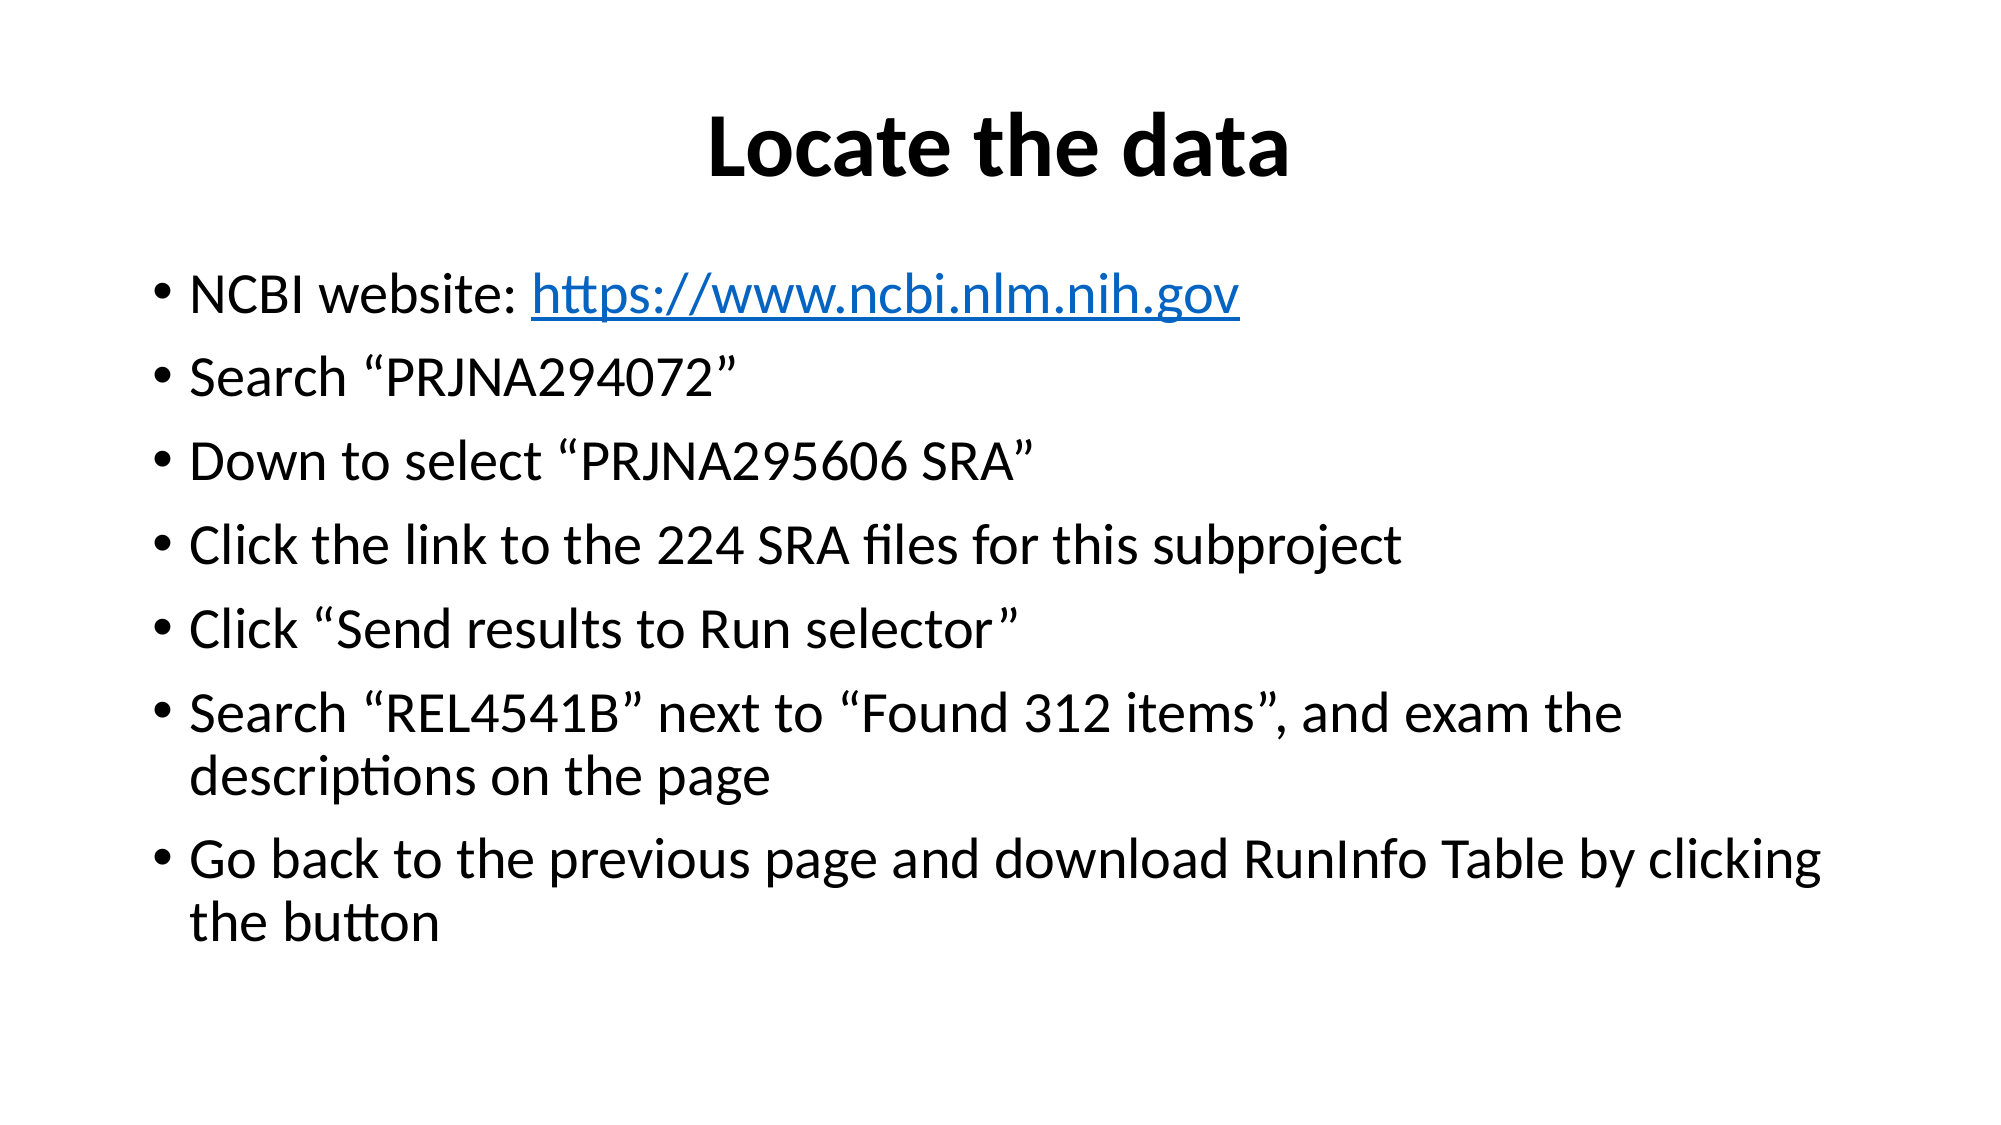

# Locate the data
NCBI website: https://www.ncbi.nlm.nih.gov
Search “PRJNA294072”
Down to select “PRJNA295606 SRA”
Click the link to the 224 SRA files for this subproject
Click “Send results to Run selector”
Search “REL4541B” next to “Found 312 items”, and exam the descriptions on the page
Go back to the previous page and download RunInfo Table by clicking the button